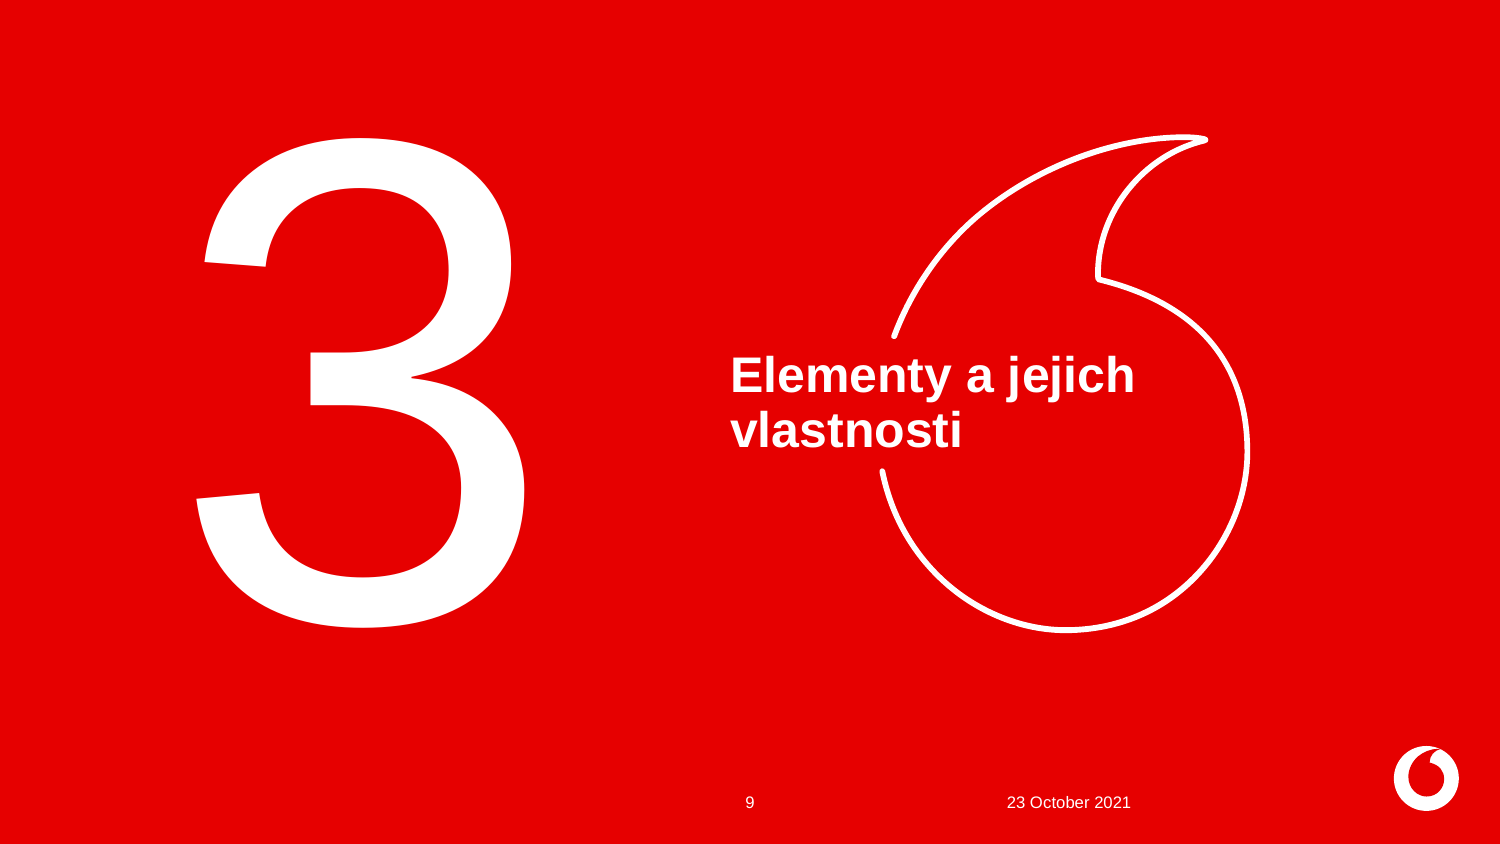

3
# Elementy a jejich vlastnosti
23 October 2021
9